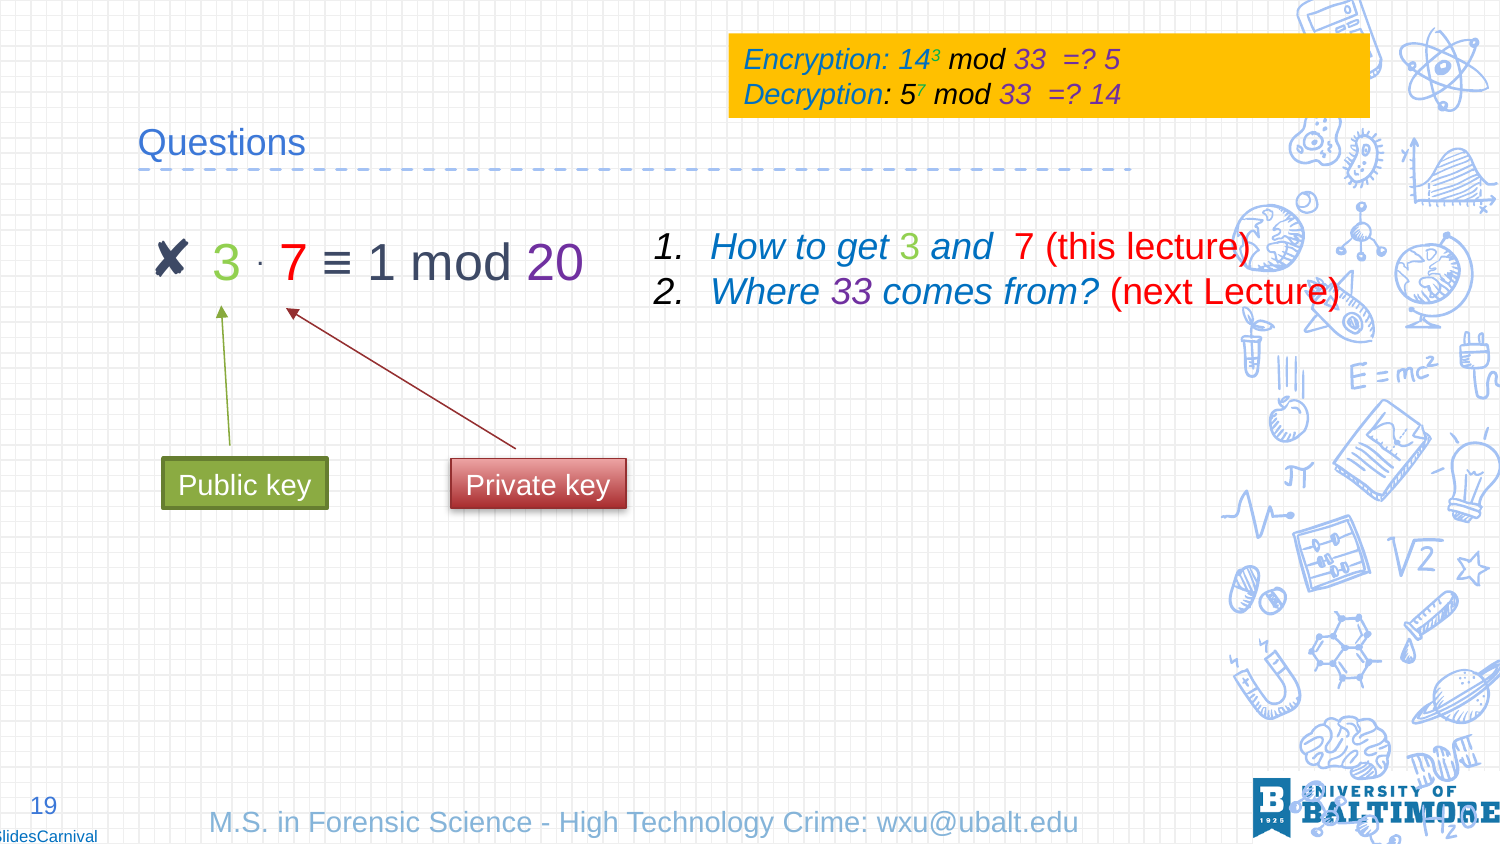

Encryption: 143 mod 33  =? 5
Decryption: 57 mod 33  =? 14
# Questions
3 . 7 ≡ 1 mod 20

How to get 3 and  7 (this lecture)
Where 33 comes from? (next Lecture)
Public key
Private key
19